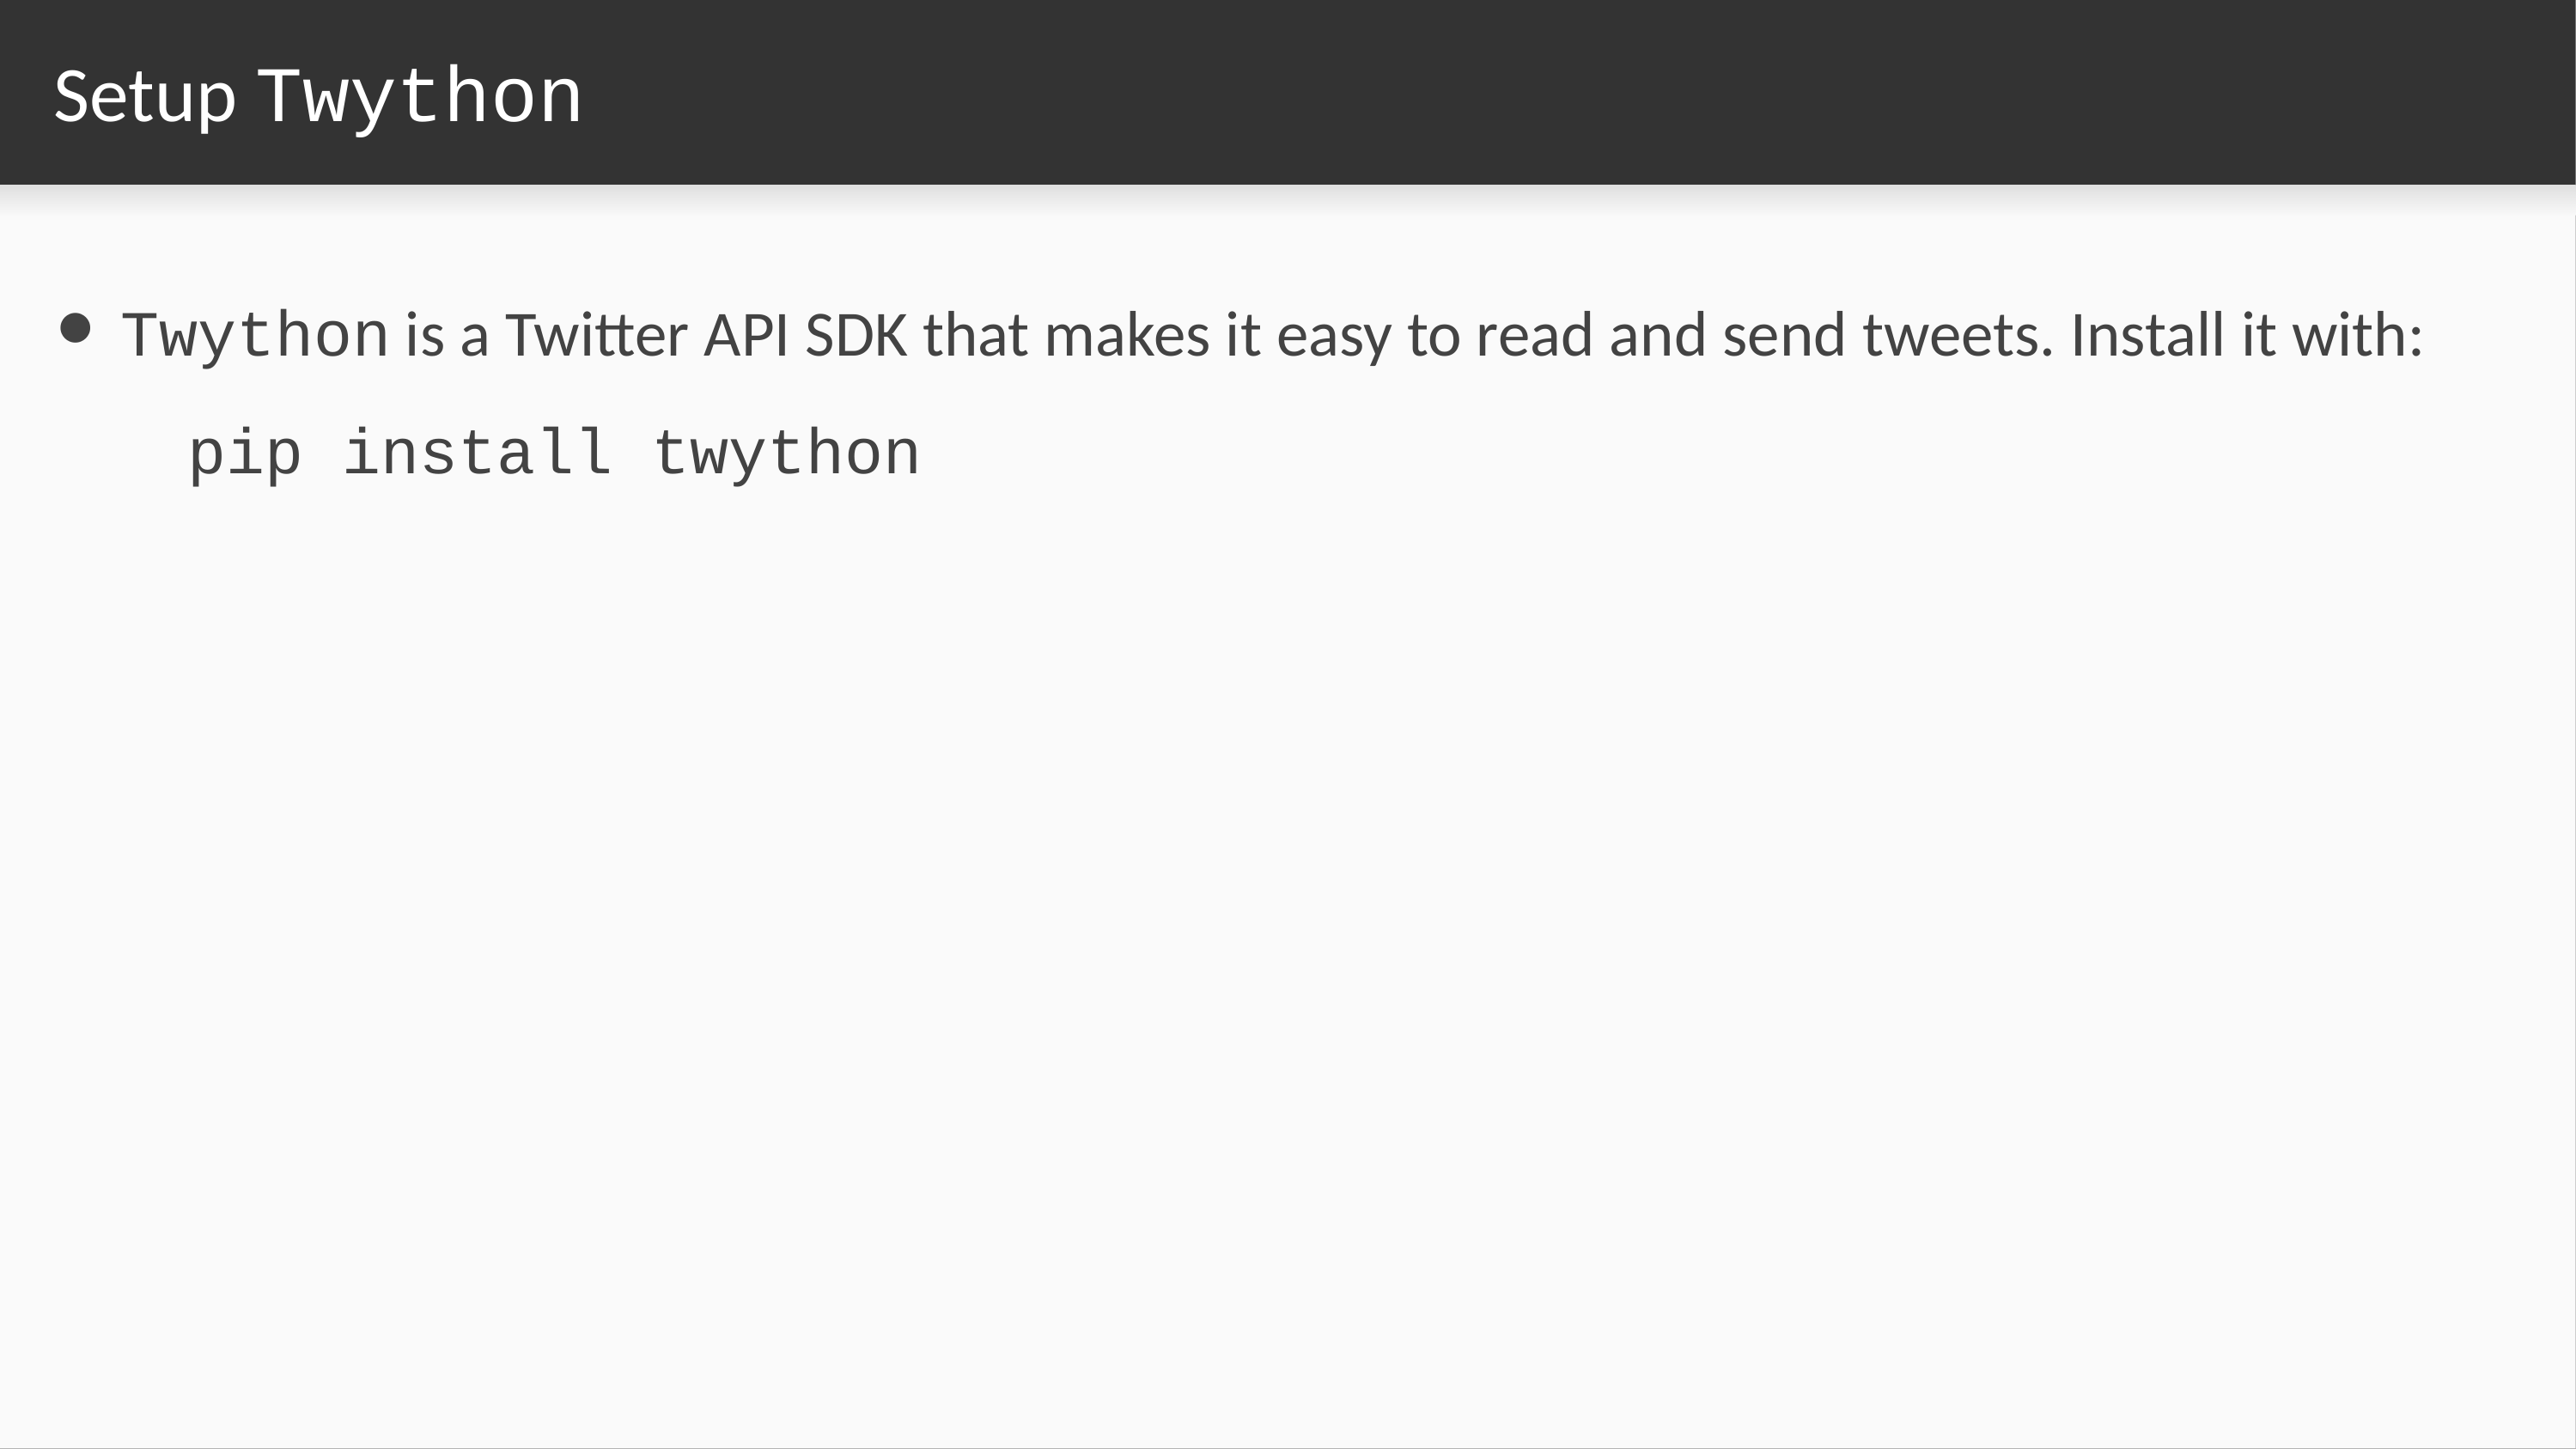

# Setup Twython
Twython is a Twitter API SDK that makes it easy to read and send tweets. Install it with:
         pip install twython